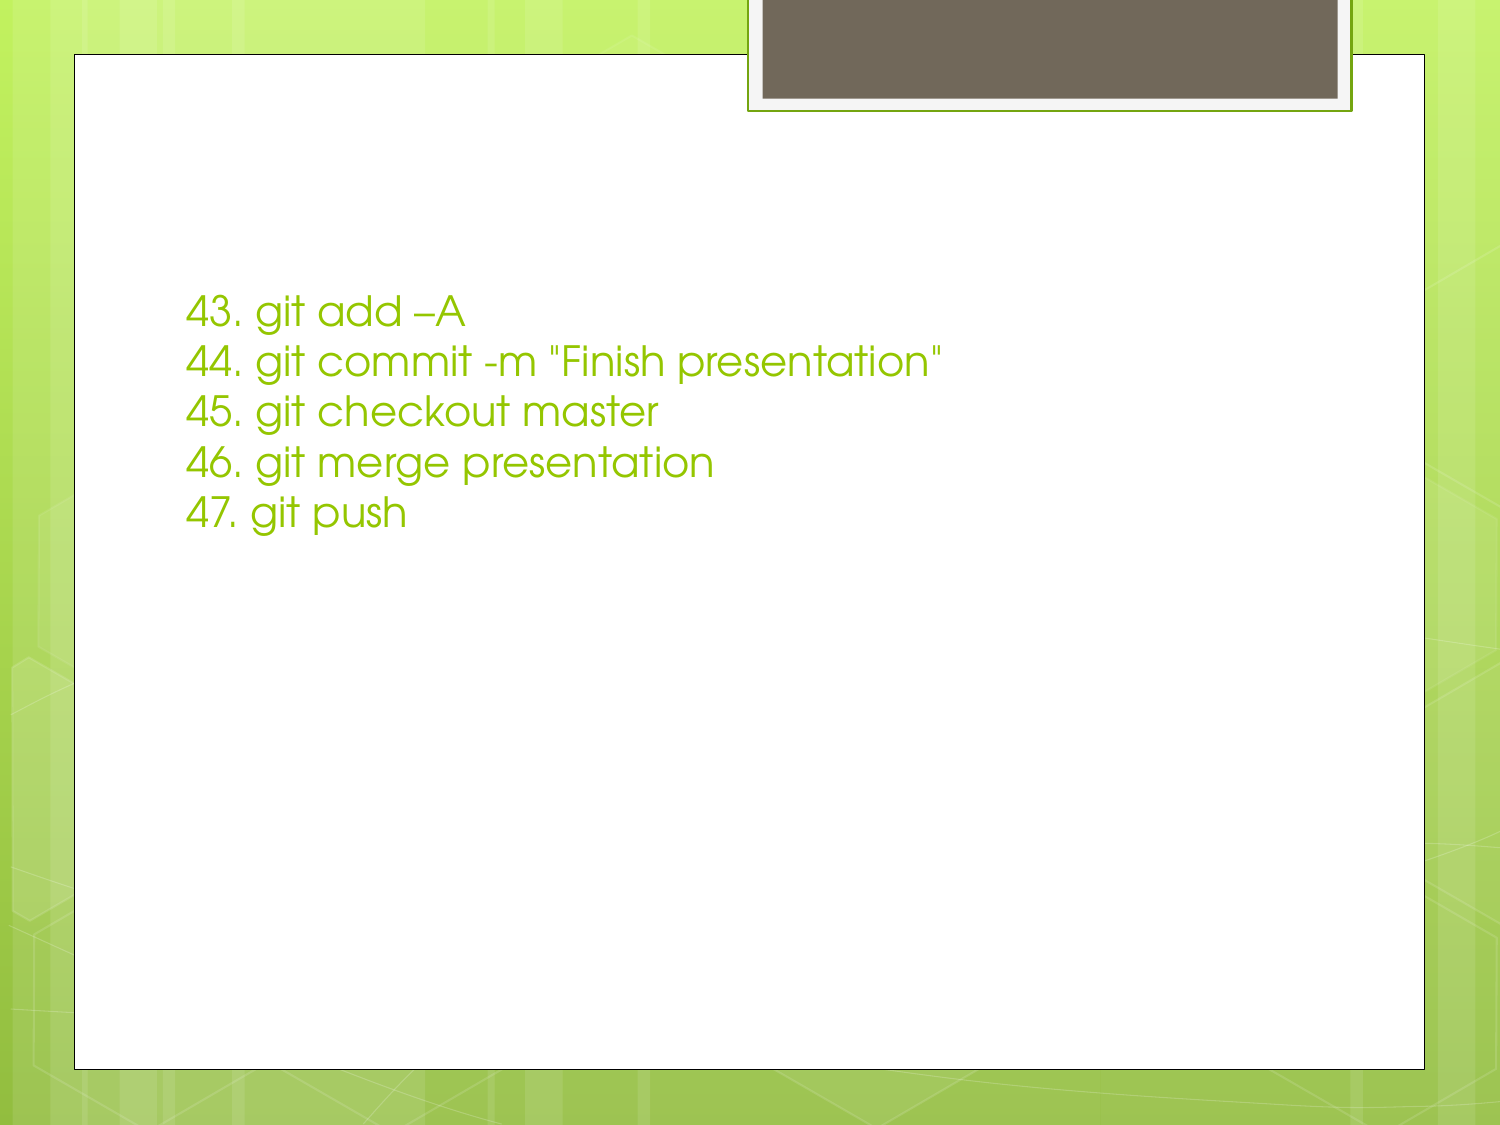

# 43. git add –A 44. git commit -m "Finish presentation" 45. git checkout master 46. git merge presentation 47. git push